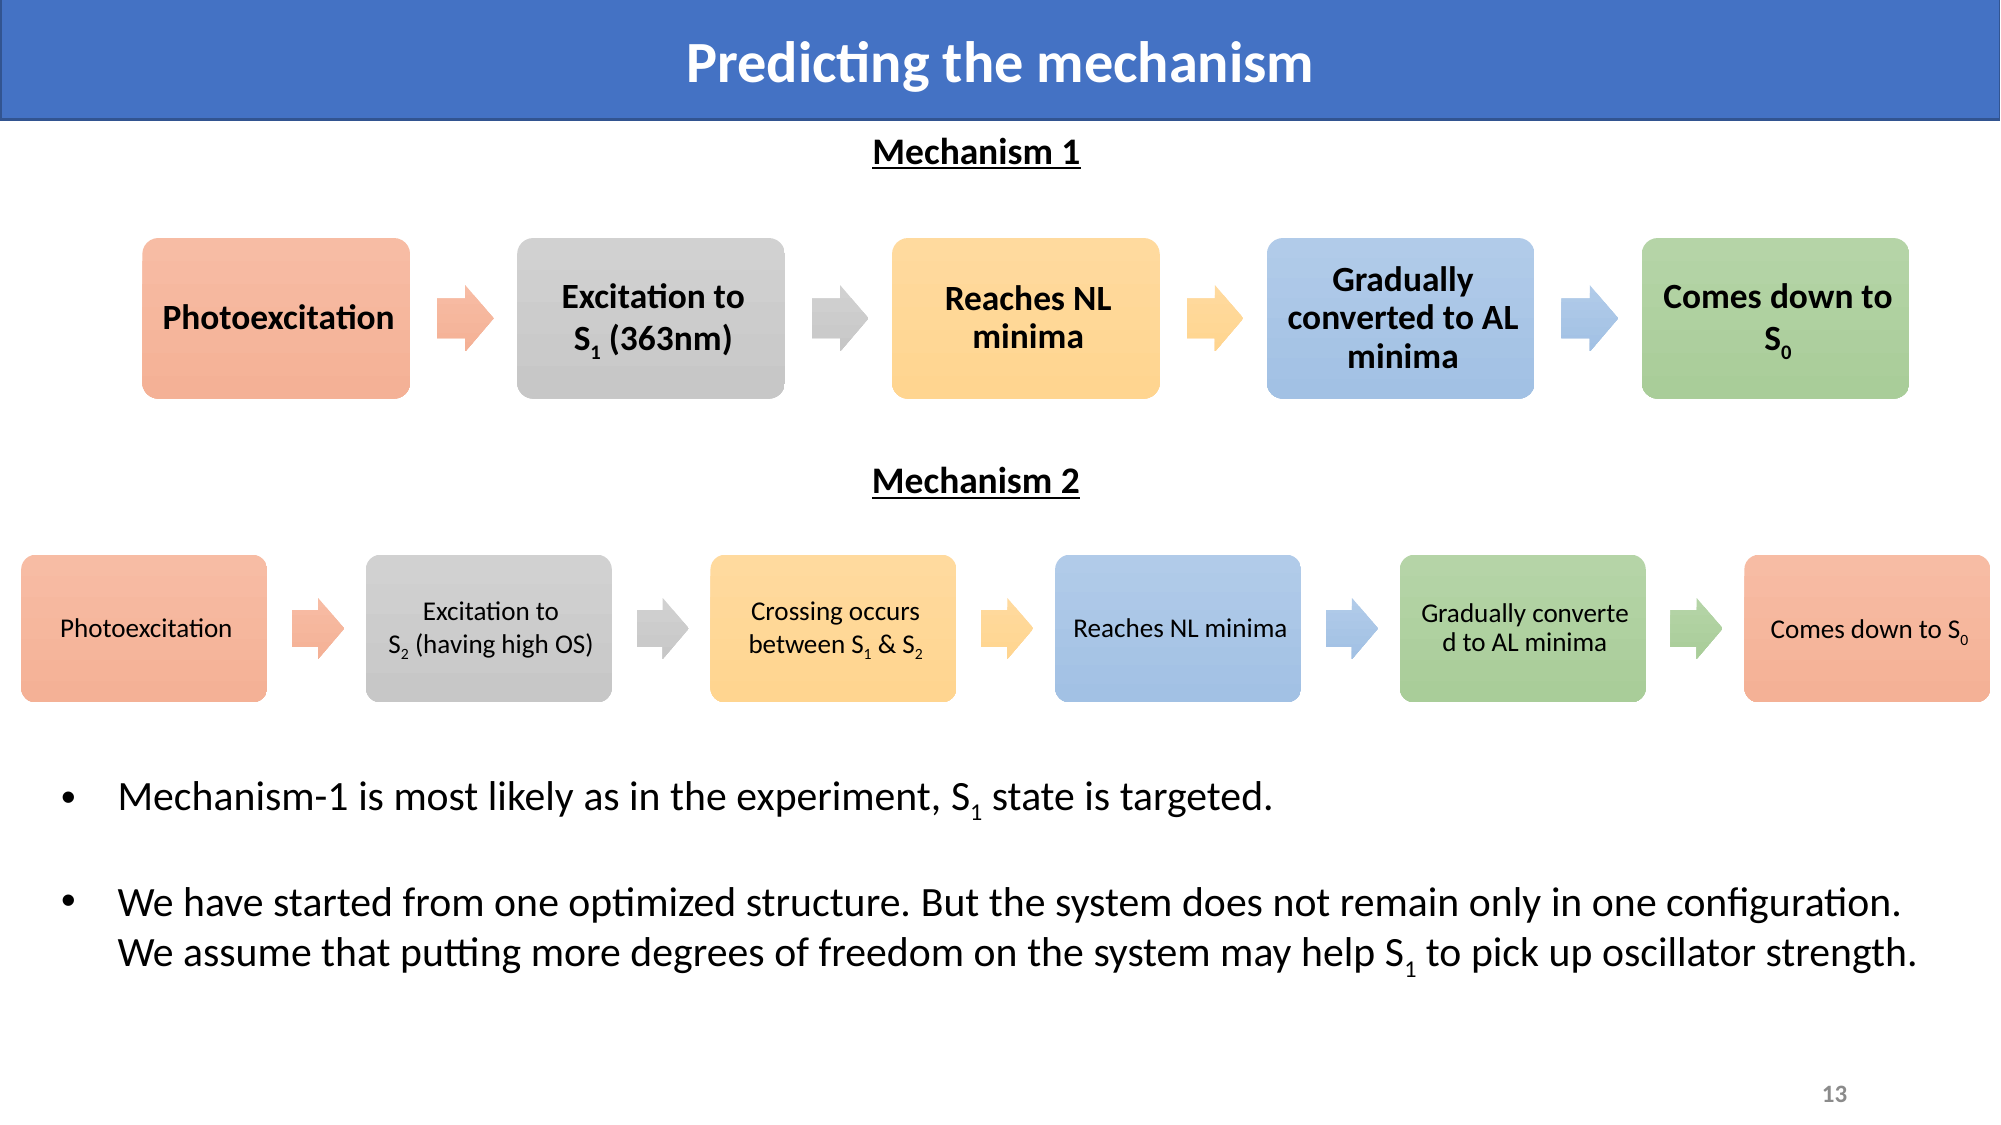

Predicting the mechanism
Mechanism 1
Photoexcitation

Excitation to S1 (363nm)

Reaches NL minima

Gradually converted to AL minima

Comes down to S0
Photoexcitation

Excitation to S2 (having high OS)

Crossing occurs between S1 & S2

Reaches NL minima

Gradually converted to AL minima

Comes down to S0
Mechanism 2
Mechanism-1 is most likely as in the experiment, S1 state is targeted.

We have started from one optimized structure. But the system does not remain only in one configuration. We assume that putting more degrees of freedom on the system may help S1 to pick up oscillator strength.

13